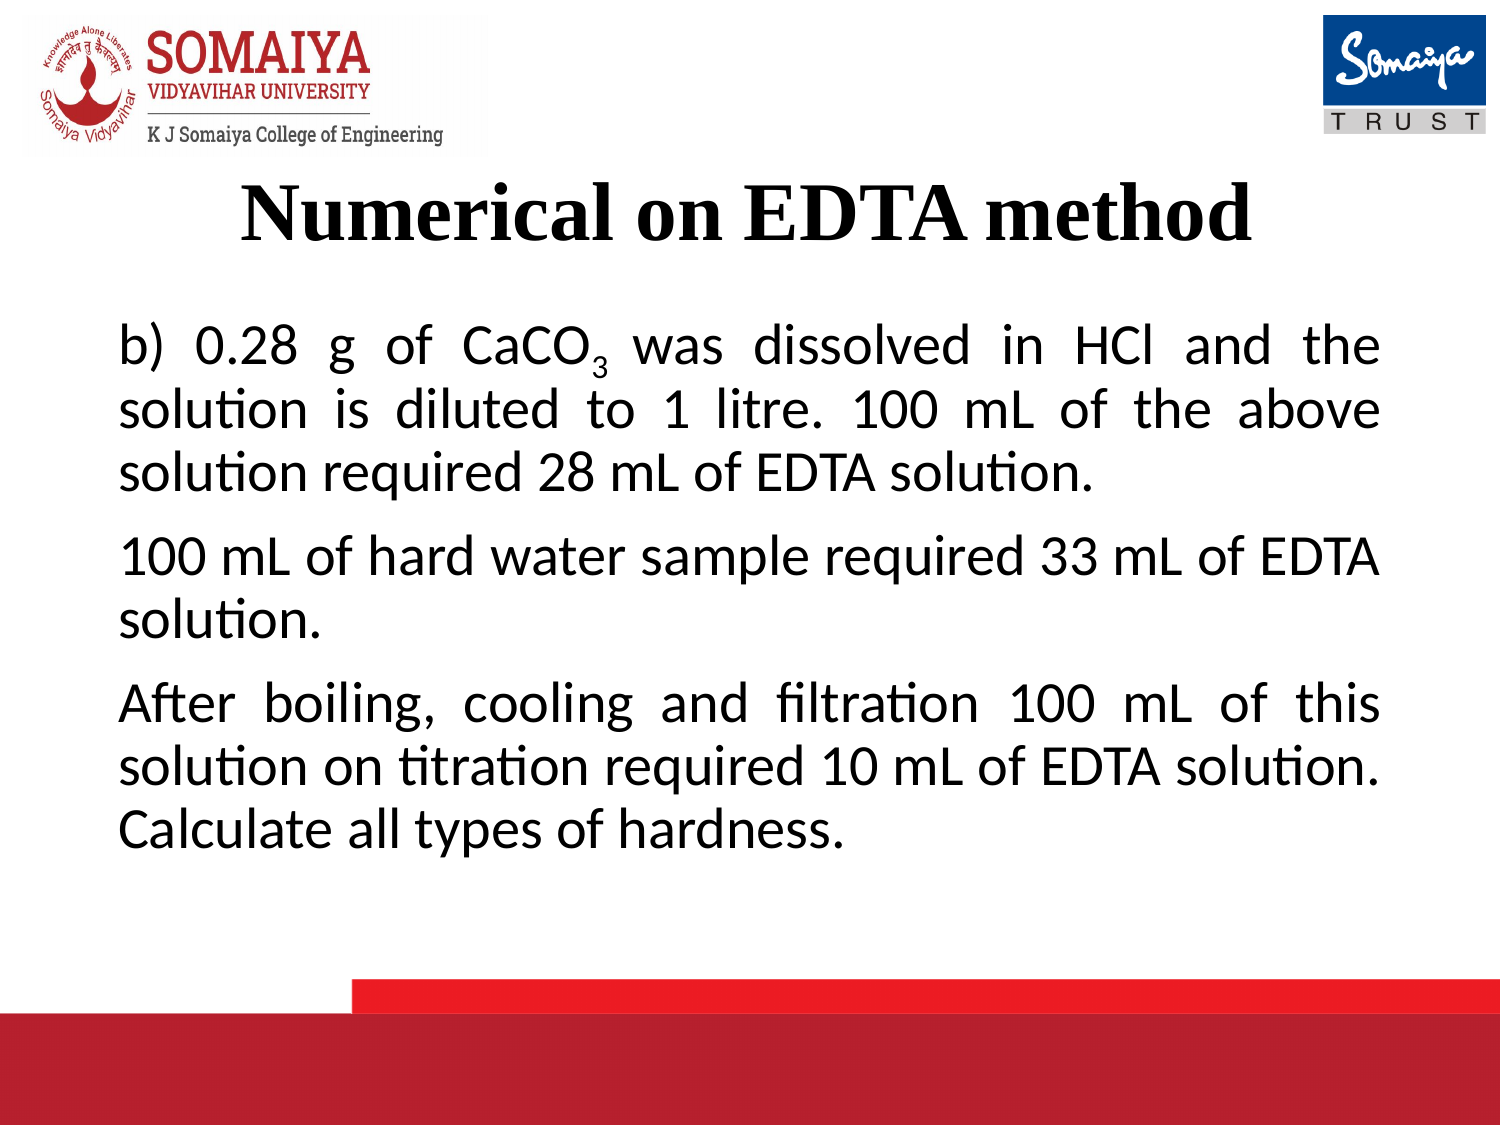

# Numerical on EDTA method
b) 0.28 g of CaCO3 was dissolved in HCl and the solution is diluted to 1 litre. 100 mL of the above solution required 28 mL of EDTA solution.
100 mL of hard water sample required 33 mL of EDTA solution.
After boiling, cooling and filtration 100 mL of this solution on titration required 10 mL of EDTA solution. Calculate all types of hardness.